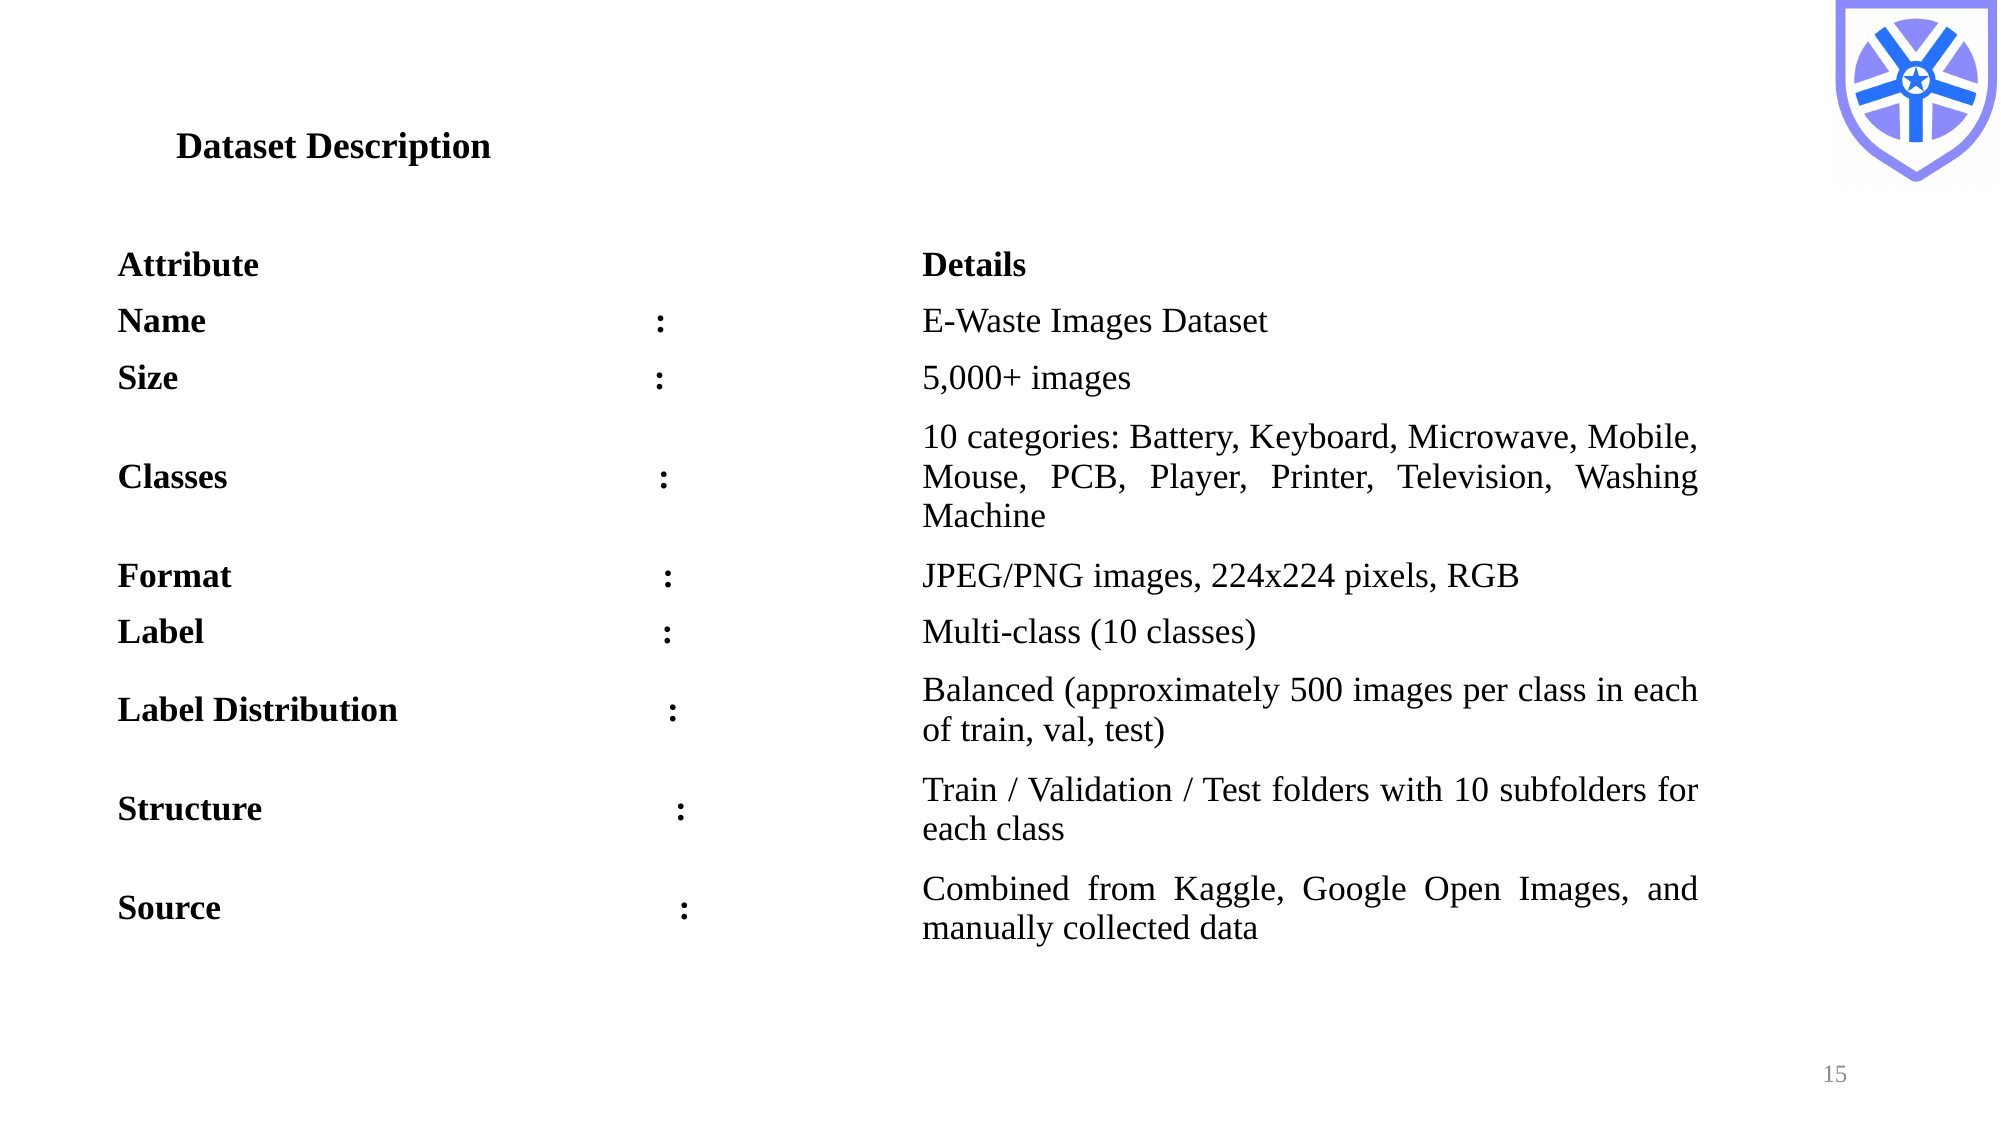

Dataset Description

| Attribute | Details |
| --- | --- |
| Name : | E-Waste Images Dataset |
| Size : | 5,000+ images |
| Classes : | 10 categories: Battery, Keyboard, Microwave, Mobile, Mouse, PCB, Player, Printer, Television, Washing Machine |
| Format : | JPEG/PNG images, 224x224 pixels, RGB |
| Label : | Multi-class (10 classes) |
| Label Distribution : | Balanced (approximately 500 images per class in each of train, val, test) |
| Structure : | Train / Validation / Test folders with 10 subfolders for each class |
| Source : | Combined from Kaggle, Google Open Images, and manually collected data |
15